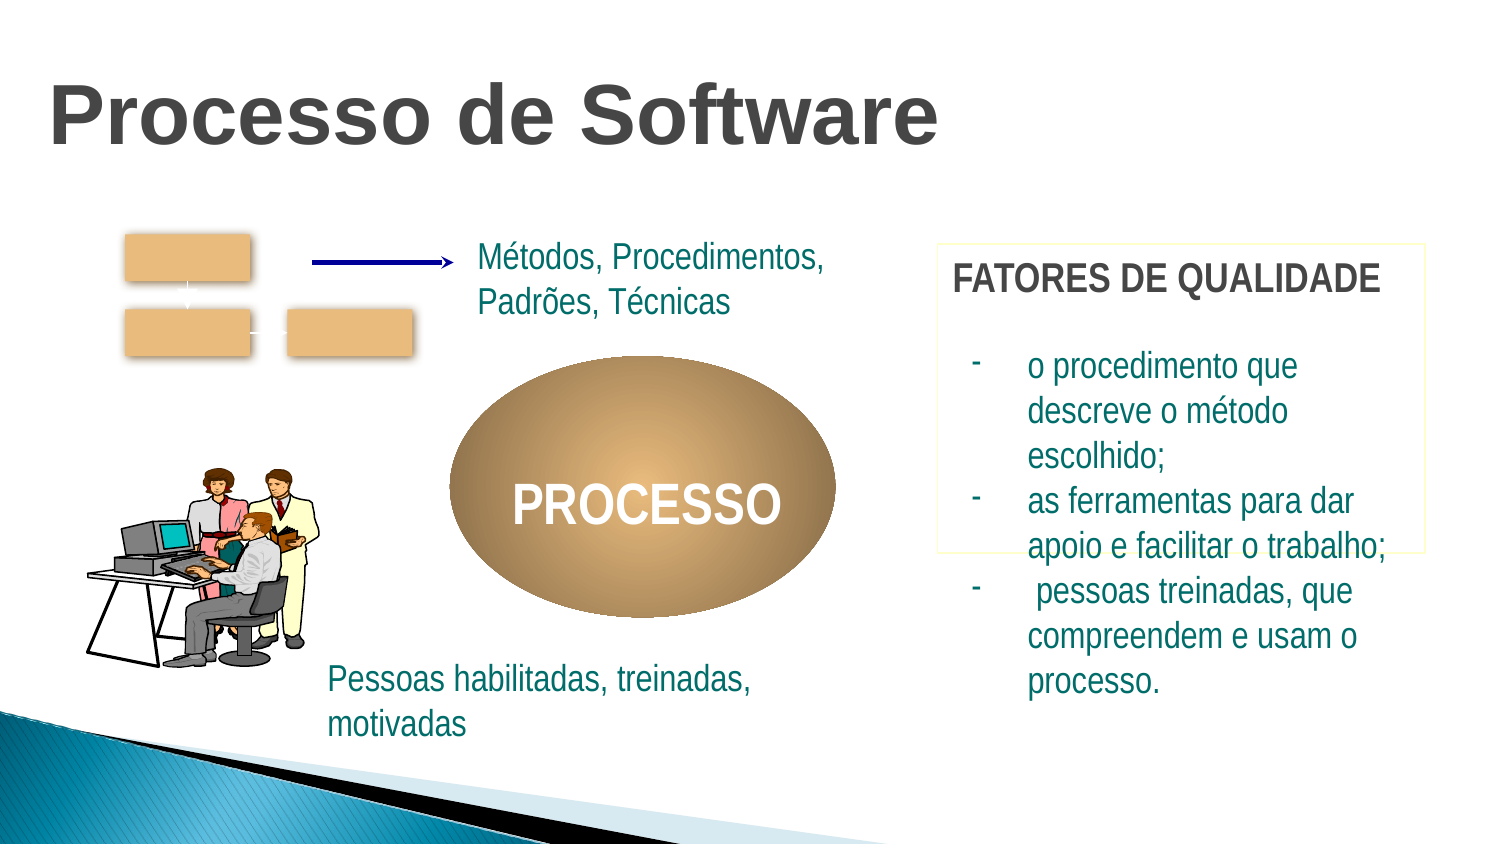

# Processo de Software
Métodos, Procedimentos, Padrões, Técnicas

FATORES DE QUALIDADE

o procedimento que descreve o método escolhido;
as ferramentas para dar   apoio e facilitar o trabalho;
 pessoas treinadas, que  compreendem e usam o   processo.

PROCESSO

Pessoas habilitadas, treinadas, motivadas